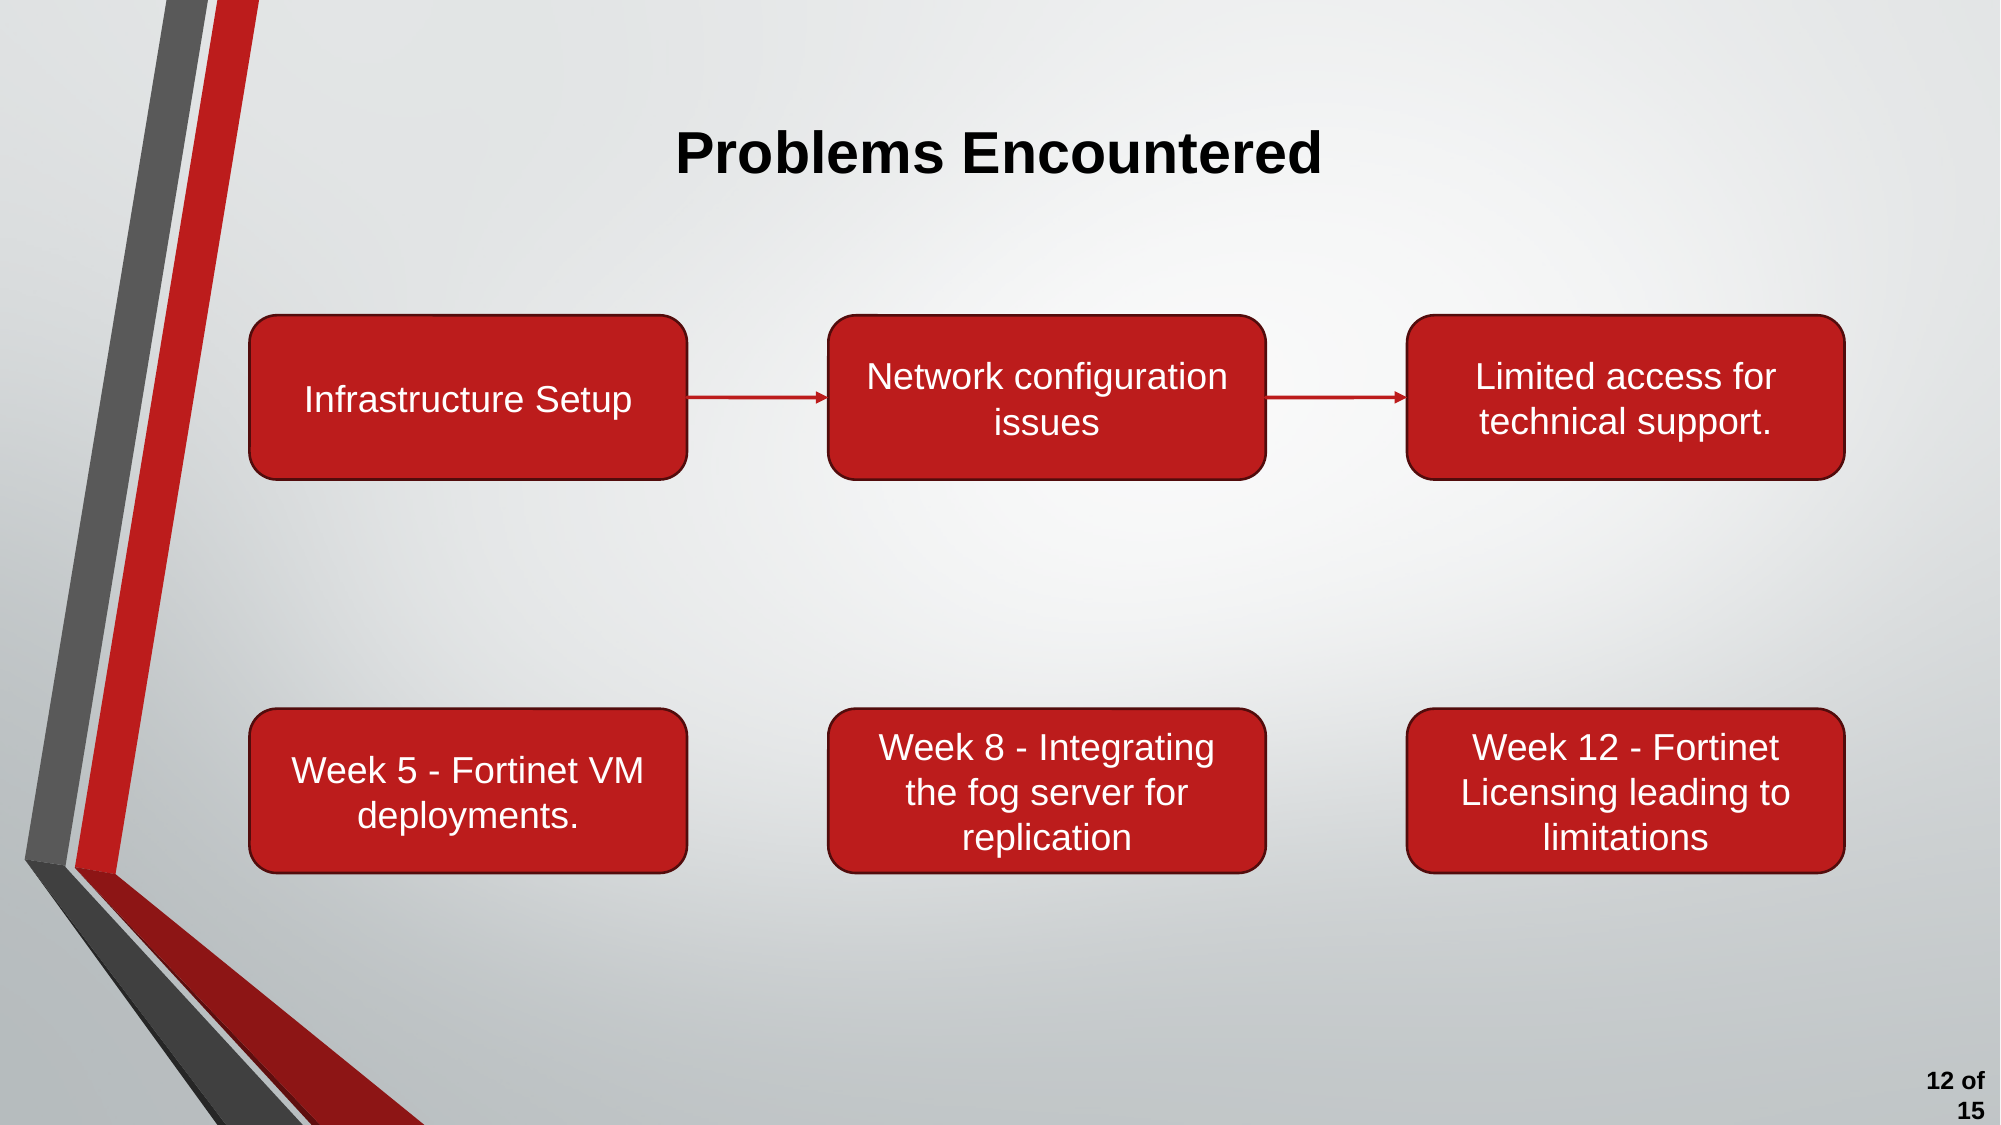

# Problems Encountered
Infrastructure Setup
Limited access for technical support.
Network configuration issues
Week 5 - Fortinet VM deployments.
Week 8 - Integrating the fog server for replication
Week 12 - Fortinet Licensing leading to limitations
12 of 15